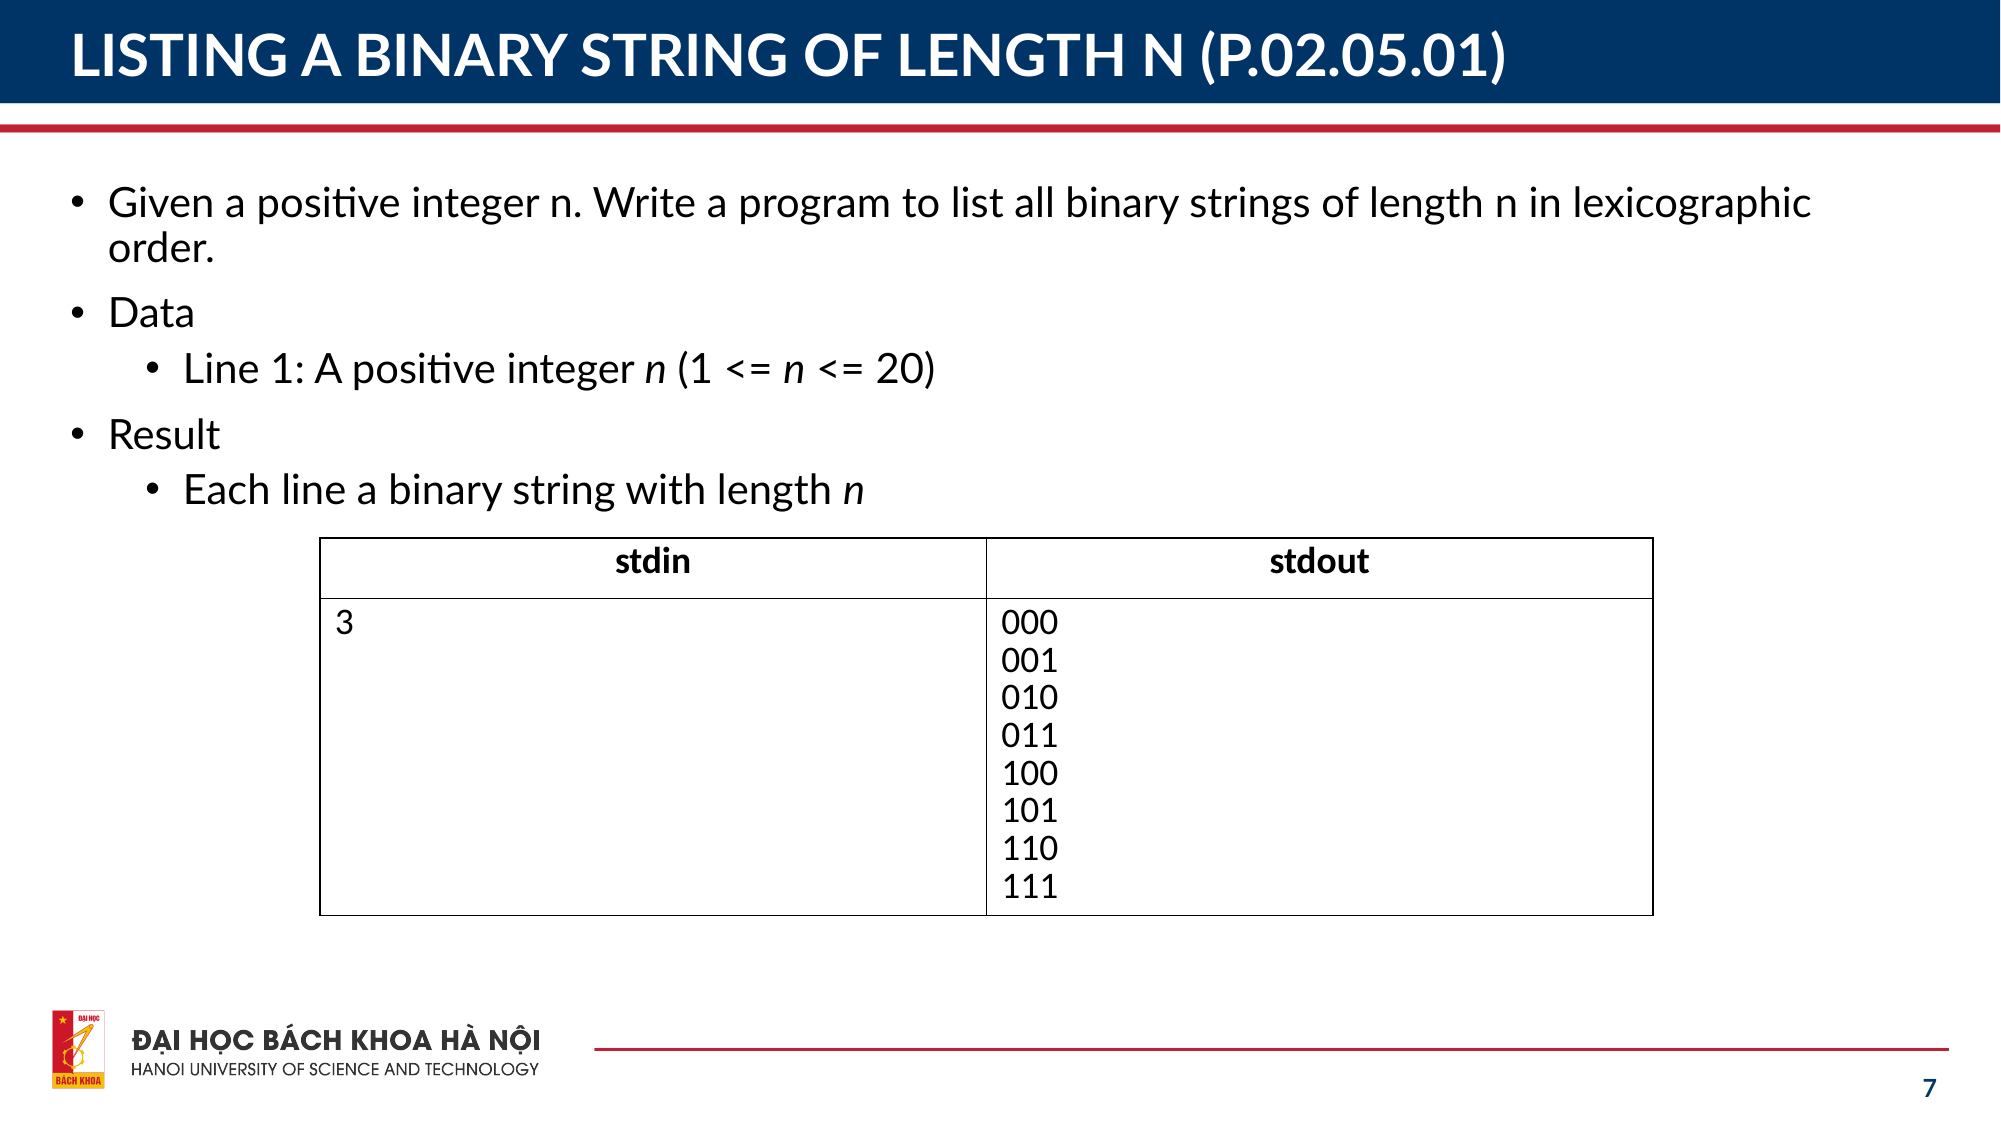

# LISTING A BINARY STRING OF LENGTH N (P.02.05.01)
Given a positive integer n. Write a program to list all binary strings of length n in lexicographic order.
Data
Line 1: A positive integer n (1 <= n <= 20)
Result
Each line a binary string with length n

| stdin | stdout |
| --- | --- |
| 3 | 000 001 010 011 100 101 110 111 |
7